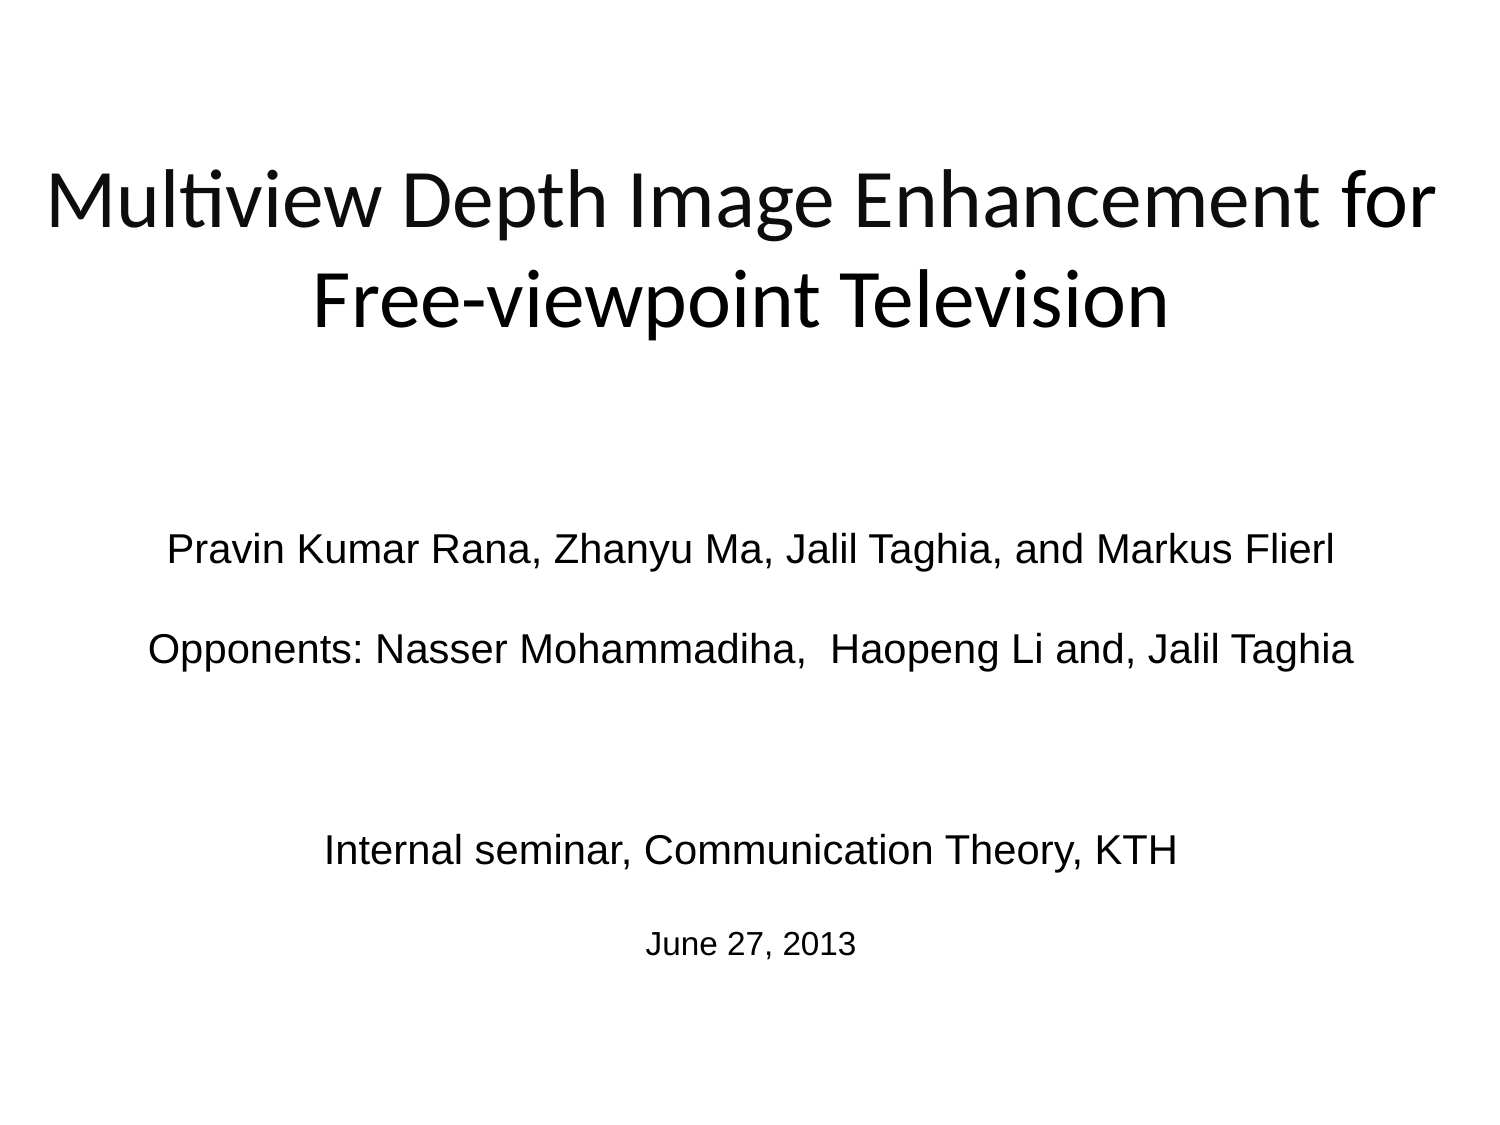

Multiview Depth Image Enhancement for Free-viewpoint Television
Pravin Kumar Rana, Zhanyu Ma, Jalil Taghia, and Markus Flierl

Opponents: Nasser Mohammadiha,  Haopeng Li and, Jalil Taghia

Internal seminar, Communication Theory, KTH

June 27, 2013